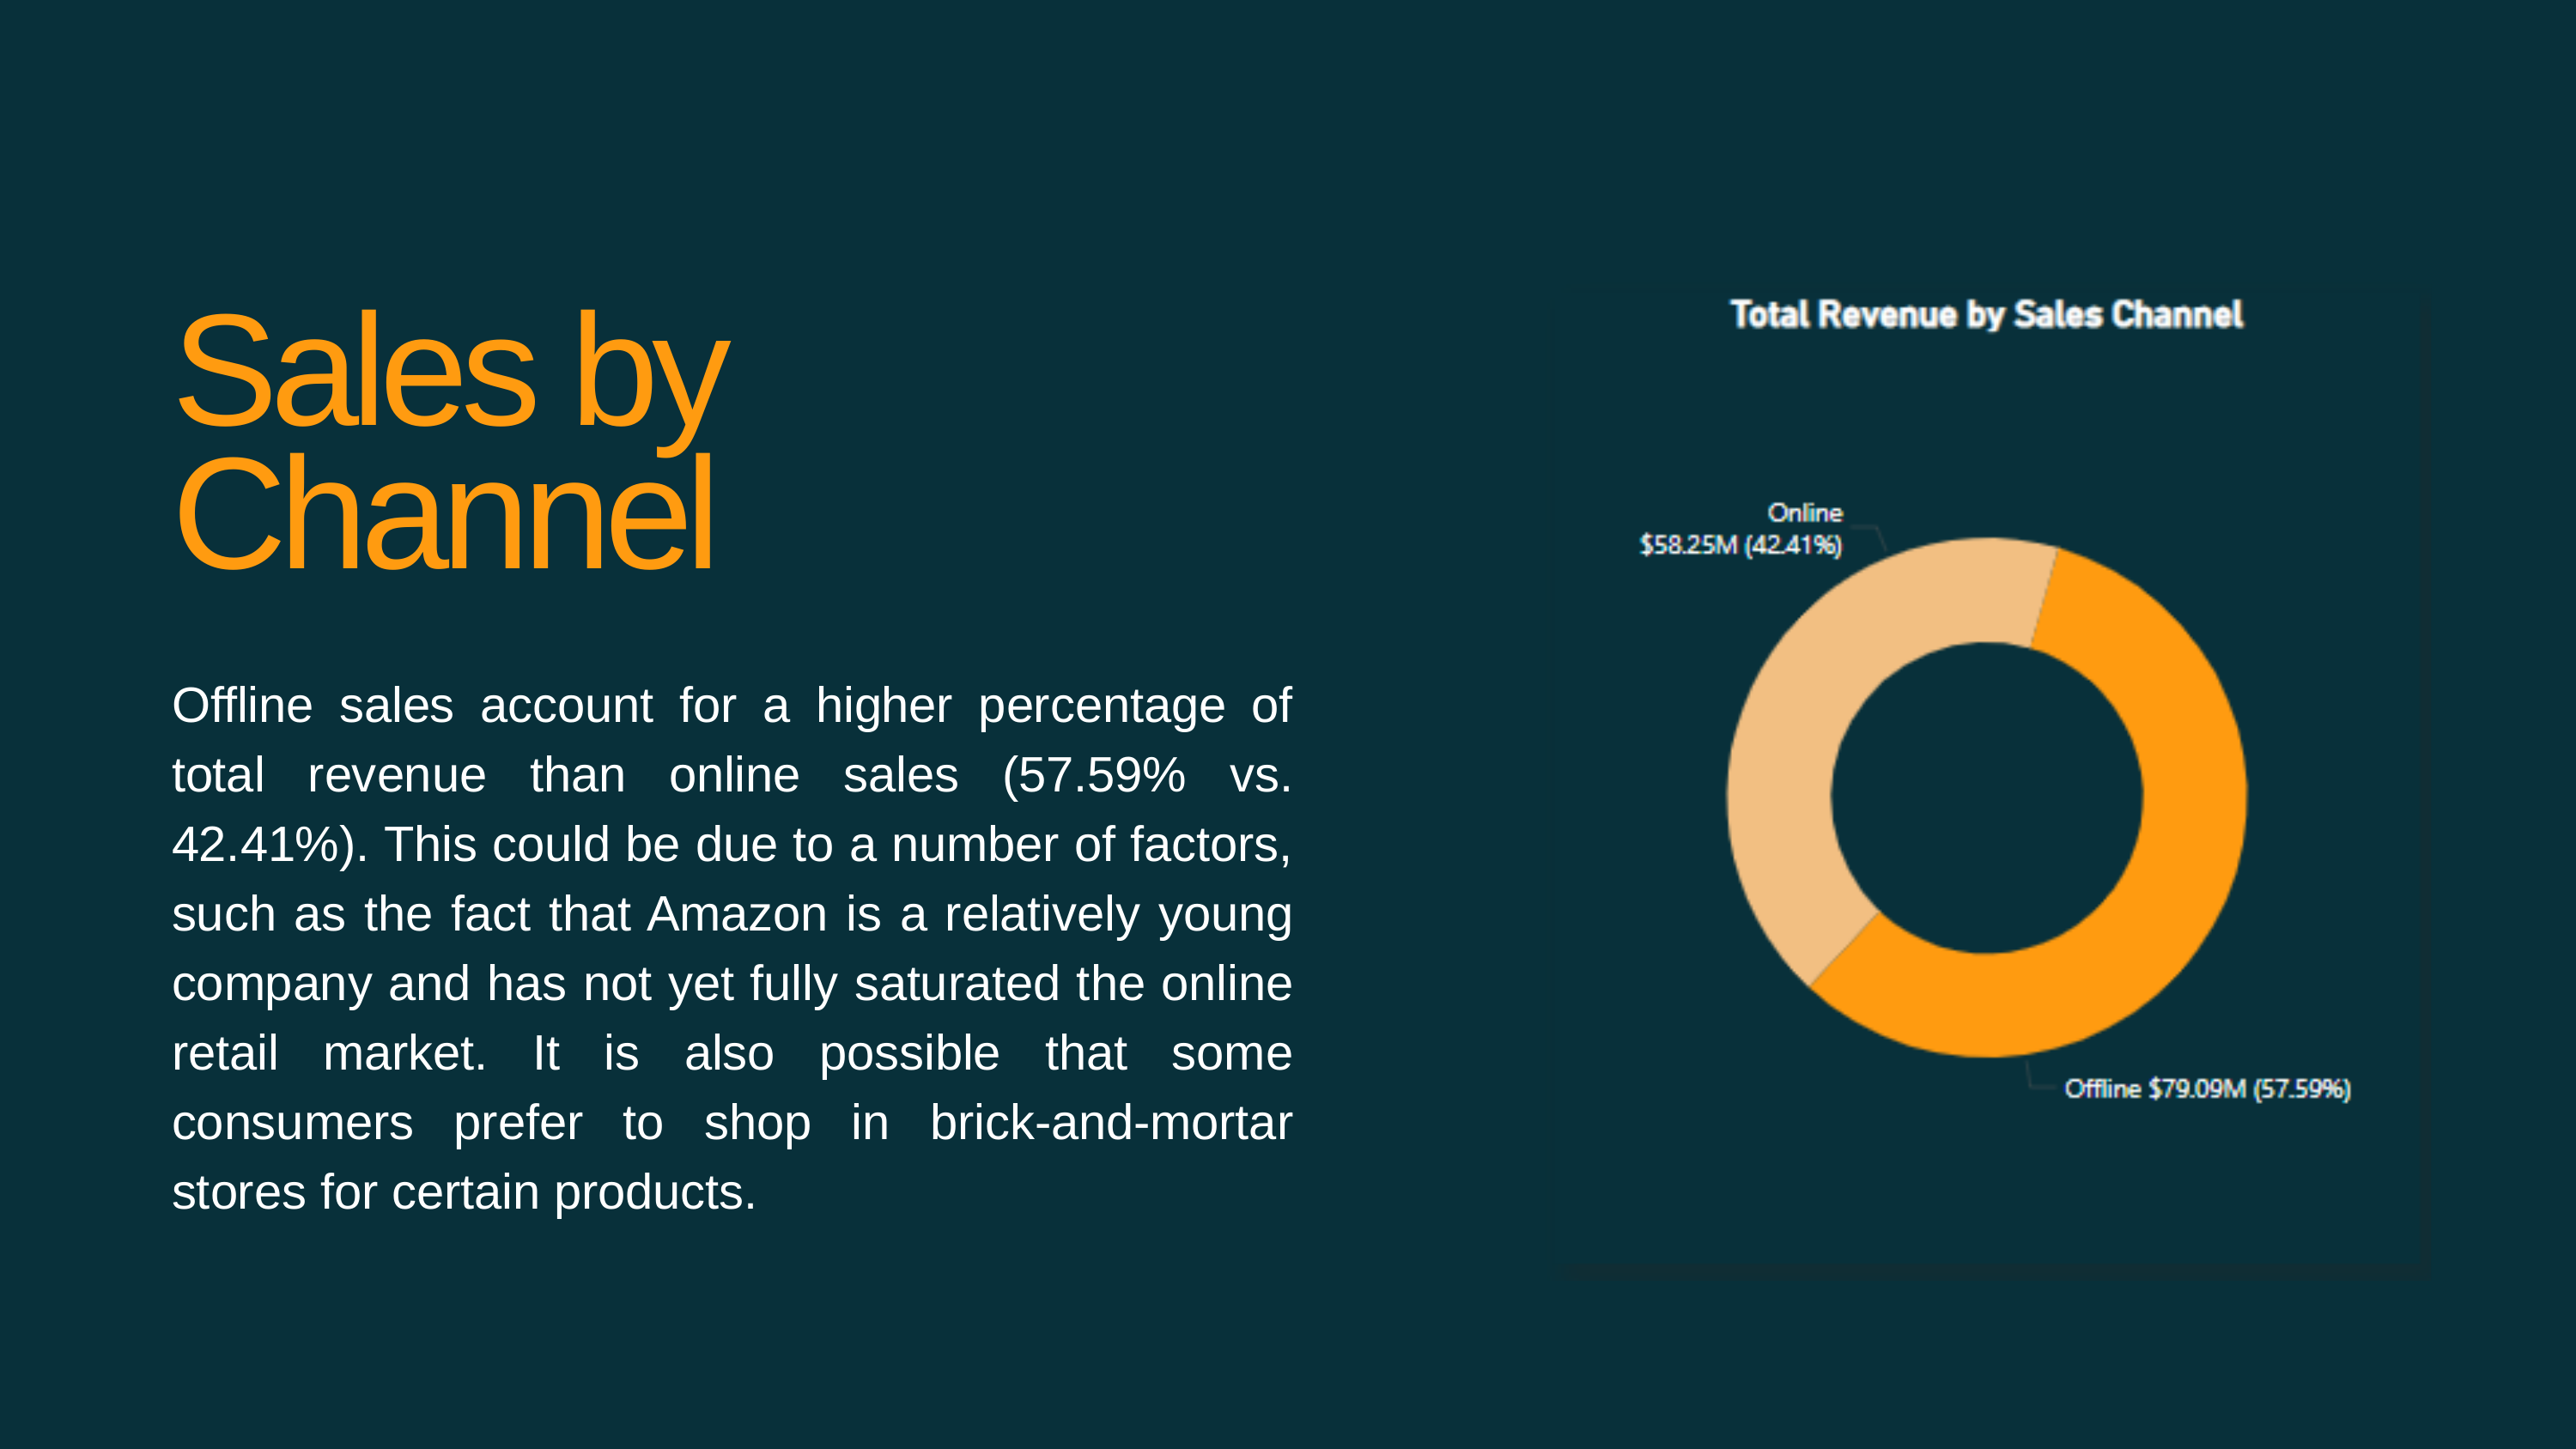

Sales by Channel
Offline sales account for a higher percentage of total revenue than online sales (57.59% vs. 42.41%). This could be due to a number of factors, such as the fact that Amazon is a relatively young company and has not yet fully saturated the online retail market. It is also possible that some consumers prefer to shop in brick-and-mortar stores for certain products.